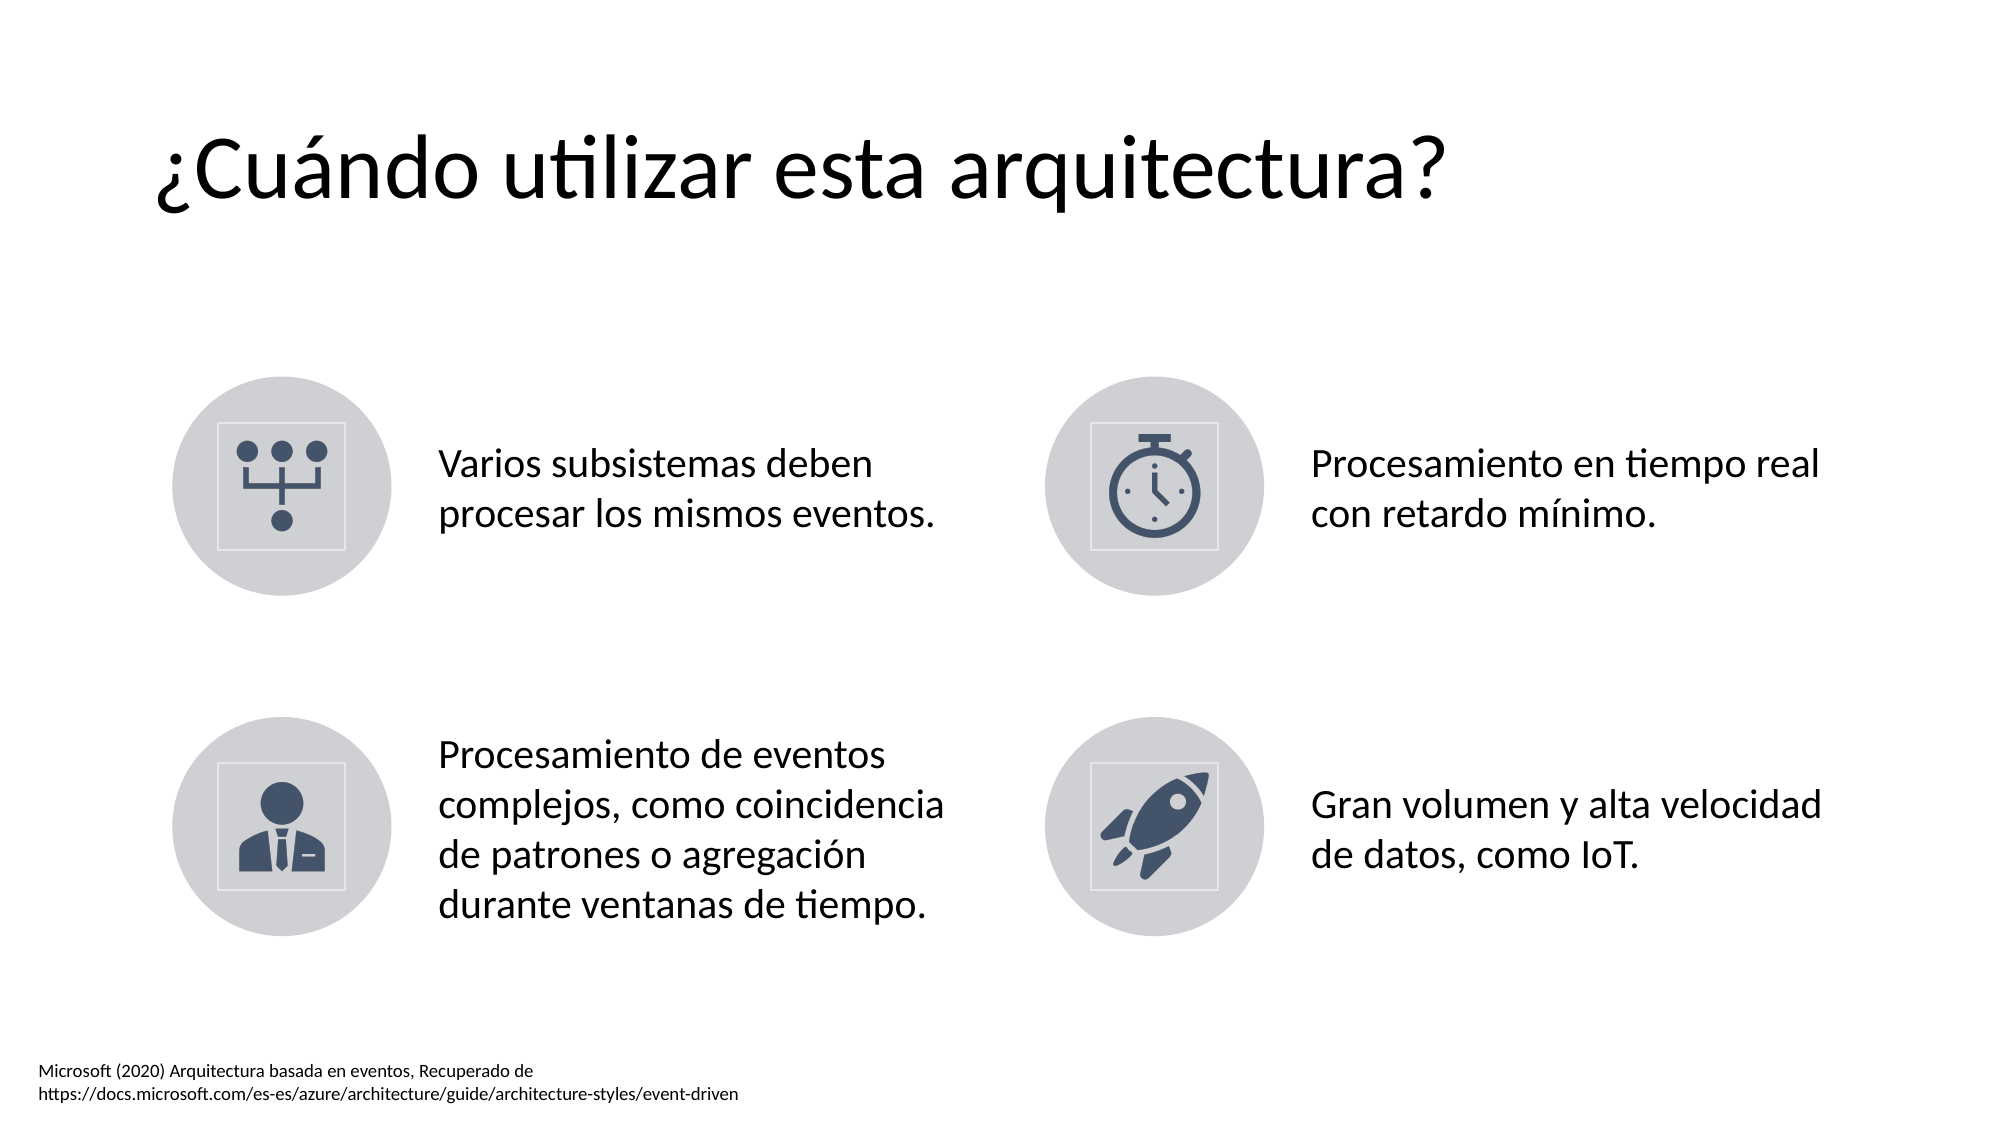

# ¿Cuándo utilizar esta arquitectura?
Varios subsistemas deben procesar los mismos eventos.
Procesamiento en tiempo real con retardo mínimo.
Procesamiento de eventos complejos, como coincidencia de patrones o agregación durante ventanas de tiempo.
Gran volumen y alta velocidad de datos, como IoT.
Microsoft (2020) Arquitectura basada en eventos, Recuperado de https://docs.microsoft.com/es-es/azure/architecture/guide/architecture-styles/event-driven